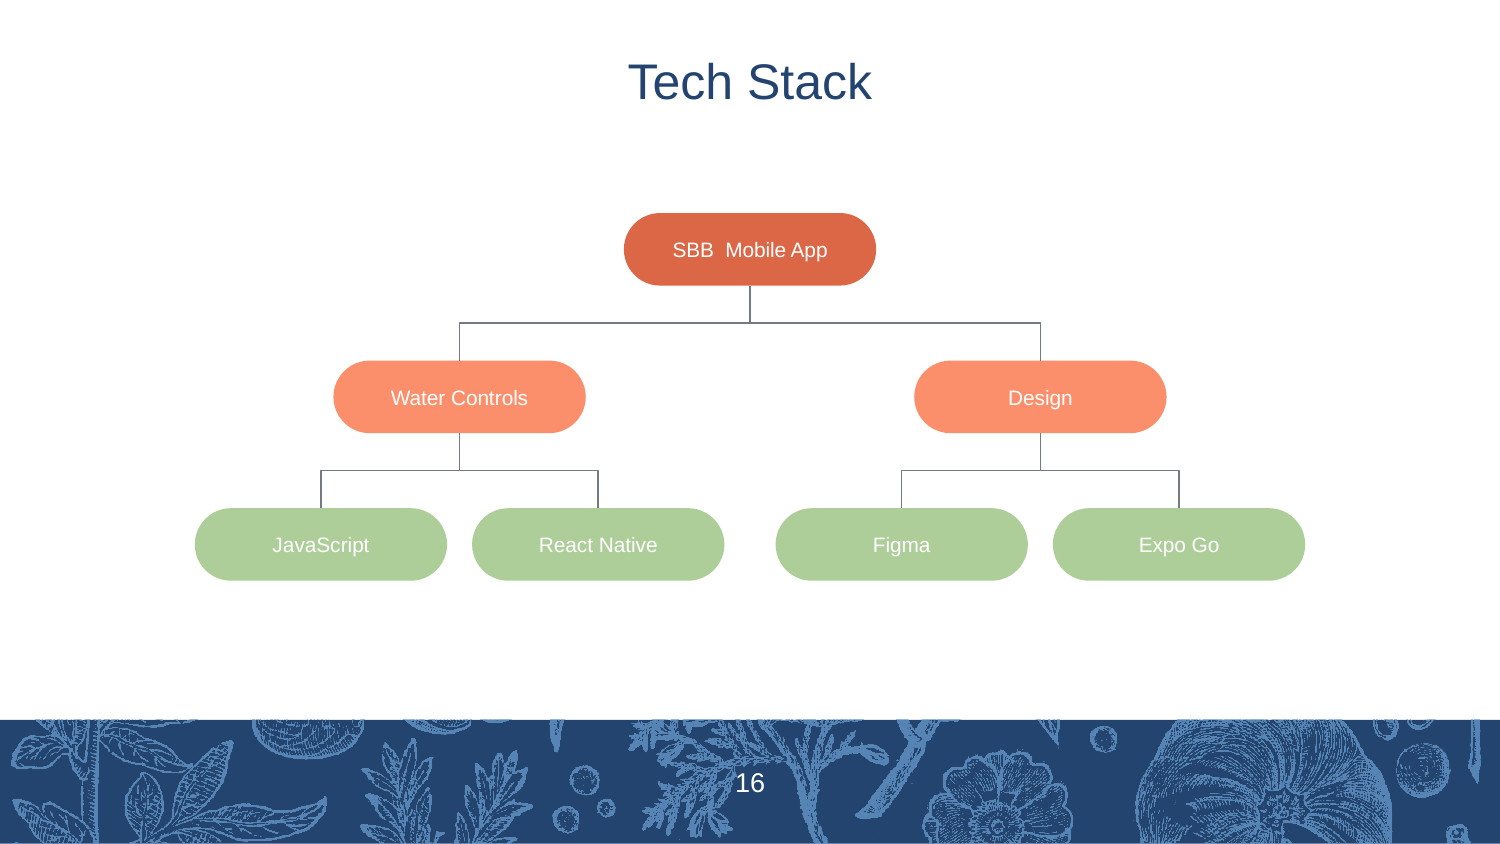

# Tech Stack
SBB  Mobile App
Water Controls
Design
JavaScript
React Native
Figma
Expo Go
16